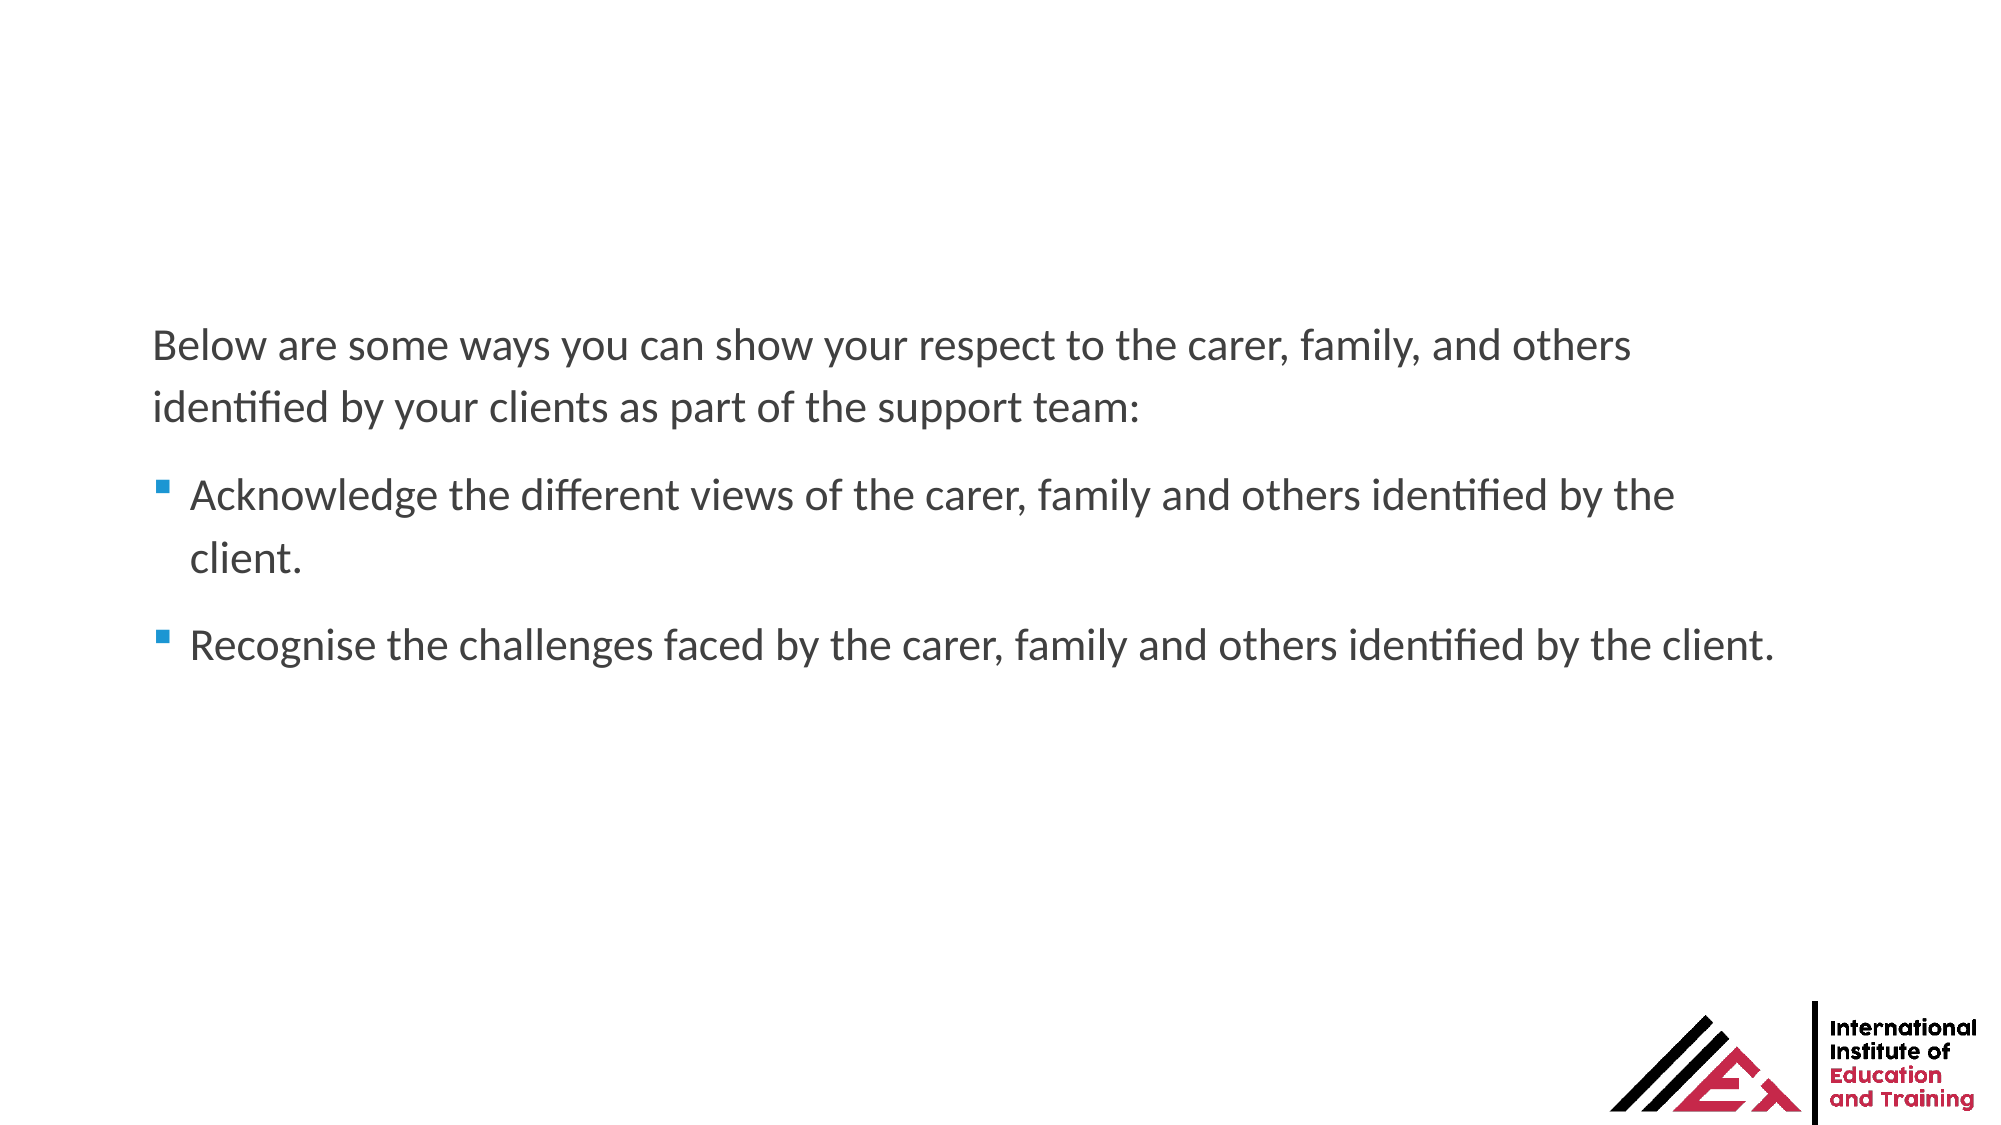

Below are some ways you can show your respect to the carer, family, and others identified by your clients as part of the support team:
Acknowledge the different views of the carer, family and others identified by the client.
Recognise the challenges faced by the carer, family and others identified by the client.